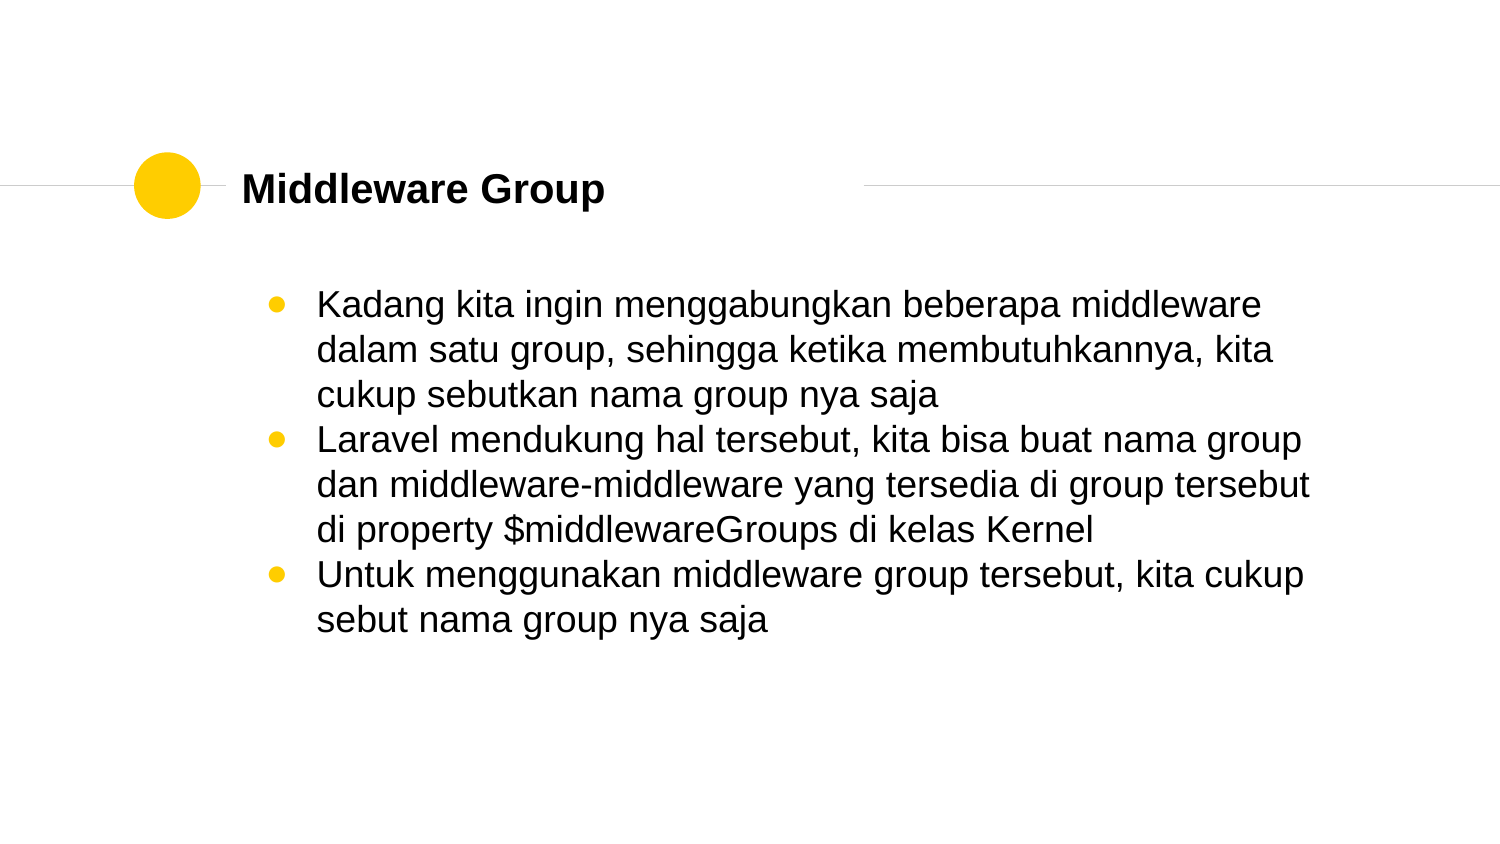

# Middleware Group
Kadang kita ingin menggabungkan beberapa middleware dalam satu group, sehingga ketika membutuhkannya, kita cukup sebutkan nama group nya saja
Laravel mendukung hal tersebut, kita bisa buat nama group dan middleware-middleware yang tersedia di group tersebut di property $middlewareGroups di kelas Kernel
Untuk menggunakan middleware group tersebut, kita cukup sebut nama group nya saja